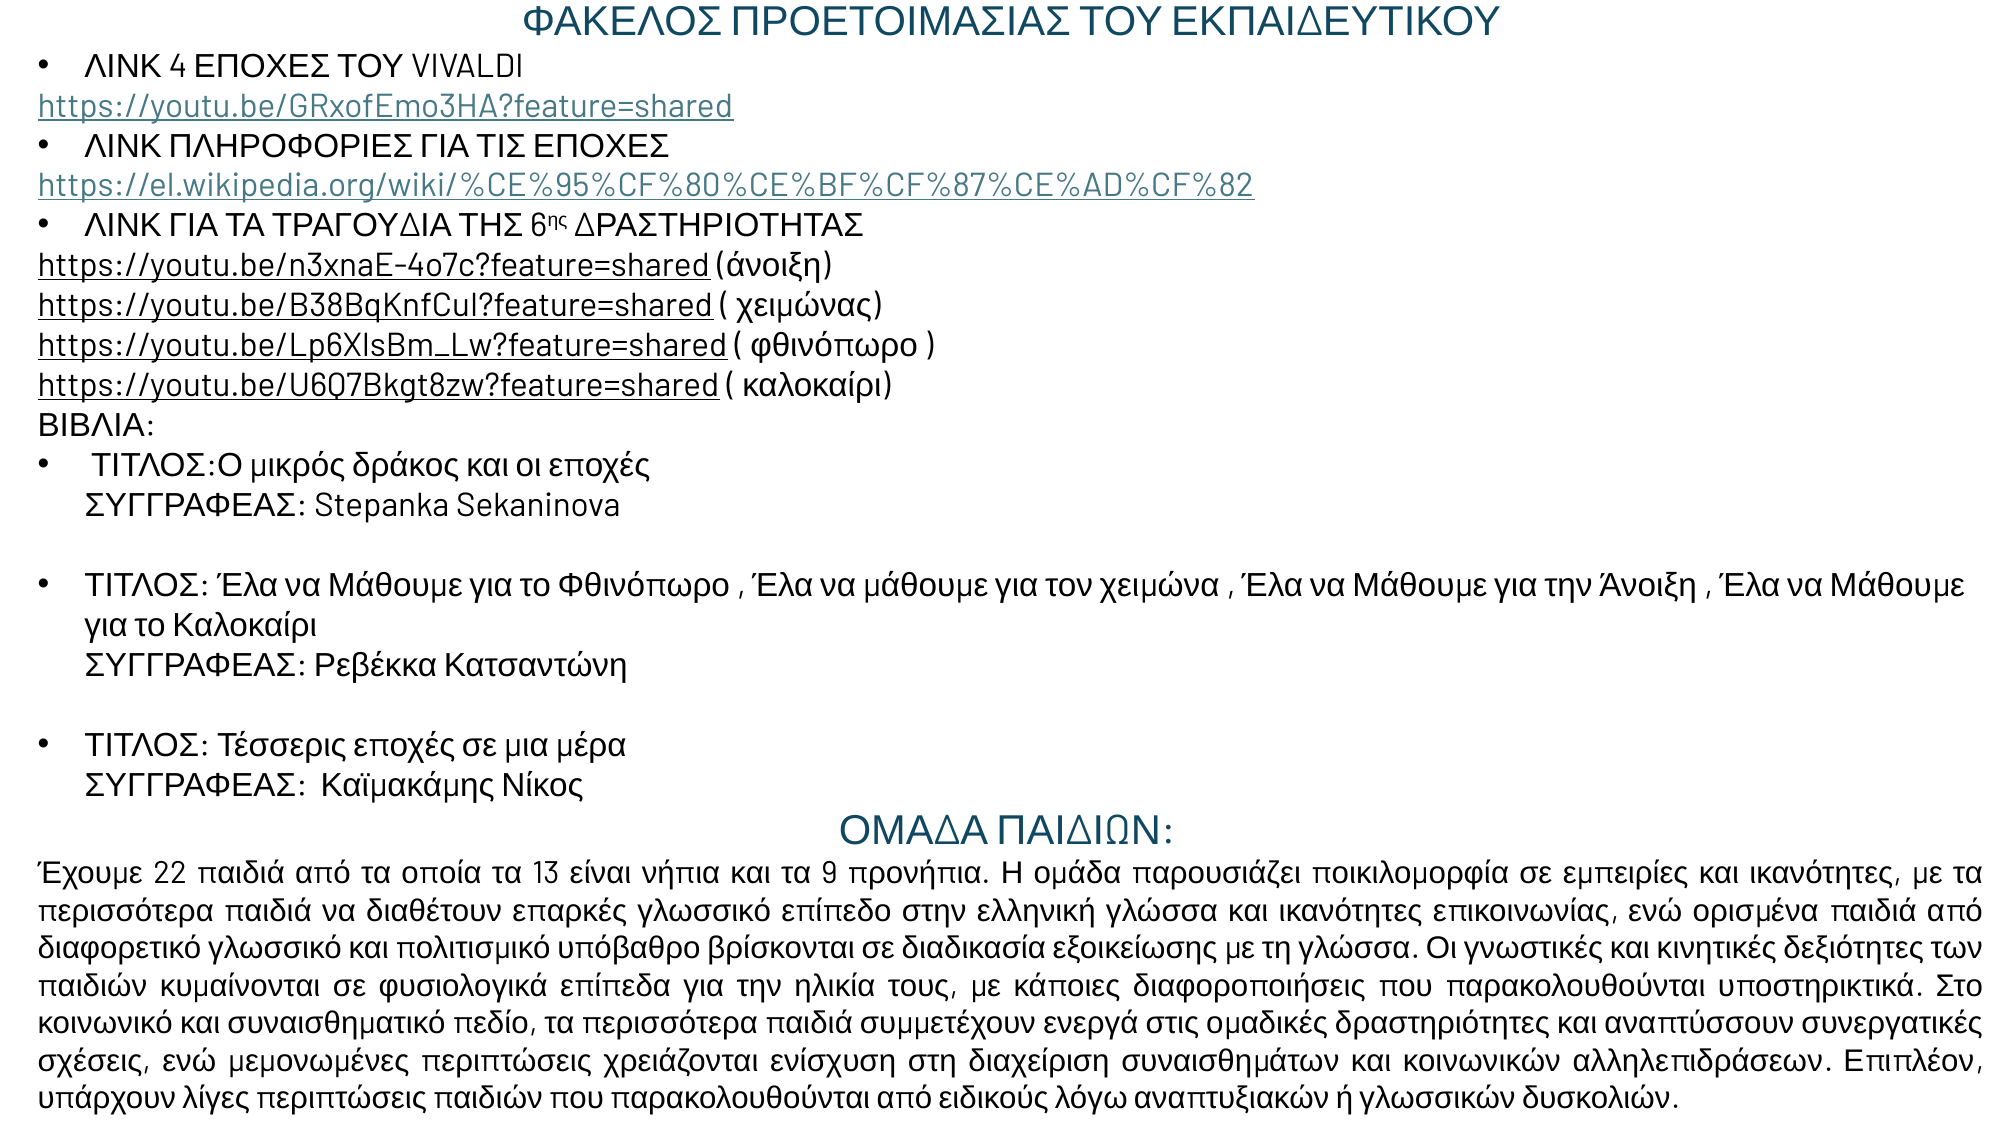

ΦΑΚΕΛΟΣ ΠΡΟΕΤΟΙΜΑΣΙΑΣ ΤΟΥ ΕΚΠΑΙΔΕΥΤΙΚΟΥ
ΛΙΝΚ 4 ΕΠΟΧΕΣ ΤΟΥ VIVALDI
https://youtu.be/GRxofEmo3HA?feature=shared
ΛΙΝΚ ΠΛΗΡΟΦΟΡΙΕΣ ΓΙΑ ΤΙΣ ΕΠΟΧΕΣ
https://el.wikipedia.org/wiki/%CE%95%CF%80%CE%BF%CF%87%CE%AD%CF%82
ΛΙΝΚ ΓΙΑ ΤΑ ΤΡΑΓΟΥΔΙΑ ΤΗΣ 6ης ΔΡΑΣΤΗΡΙΟΤΗΤΑΣ
https://youtu.be/n3xnaE-4o7c?feature=shared (άνοιξη)
https://youtu.be/B38BqKnfCuI?feature=shared ( χειμώνας)
https://youtu.be/Lp6XlsBm_Lw?feature=shared ( φθινόπωρο )
https://youtu.be/U6Q7Bkgt8zw?feature=shared ( καλοκαίρι)
ΒΙΒΛΙΑ:
 ΤΙΤΛΟΣ:Ο μικρός δράκος και οι εποχές
       ΣΥΓΓΡΑΦΕΑΣ: Stepanka Sekaninova

ΤΙΤΛΟΣ: Έλα να Μάθουμε για το Φθινόπωρο , Έλα να μάθουμε για τον χειμώνα , Έλα να Μάθουμε για την Άνοιξη , Έλα να Μάθουμε για το Καλοκαίρι
       ΣΥΓΓΡΑΦΕΑΣ: Ρεβέκκα Κατσαντώνη

ΤΙΤΛΟΣ: Τέσσερις εποχές σε μια μέρα
       ΣΥΓΓΡΑΦΕΑΣ:  Καϊμακάμης Νίκος
ΟΜΑΔΑ ΠΑΙΔΙΩΝ:
Έχουμε 22 παιδιά από τα οποία τα 13 είναι νήπια και τα 9 προνήπια. Η ομάδα παρουσιάζει ποικιλομορφία σε εμπειρίες και ικανότητες, με τα περισσότερα παιδιά να διαθέτουν επαρκές γλωσσικό επίπεδο στην ελληνική γλώσσα και ικανότητες επικοινωνίας, ενώ ορισμένα παιδιά από διαφορετικό γλωσσικό και πολιτισμικό υπόβαθρο βρίσκονται σε διαδικασία εξοικείωσης με τη γλώσσα. Οι γνωστικές και κινητικές δεξιότητες των παιδιών κυμαίνονται σε φυσιολογικά επίπεδα για την ηλικία τους, με κάποιες διαφοροποιήσεις που παρακολουθούνται υποστηρικτικά. Στο κοινωνικό και συναισθηματικό πεδίο, τα περισσότερα παιδιά συμμετέχουν ενεργά στις ομαδικές δραστηριότητες και αναπτύσσουν συνεργατικές σχέσεις, ενώ μεμονωμένες περιπτώσεις χρειάζονται ενίσχυση στη διαχείριση συναισθημάτων και κοινωνικών αλληλεπιδράσεων. Επιπλέον, υπάρχουν λίγες περιπτώσεις παιδιών που παρακολουθούνται από ειδικούς λόγω αναπτυξιακών ή γλωσσικών δυσκολιών.